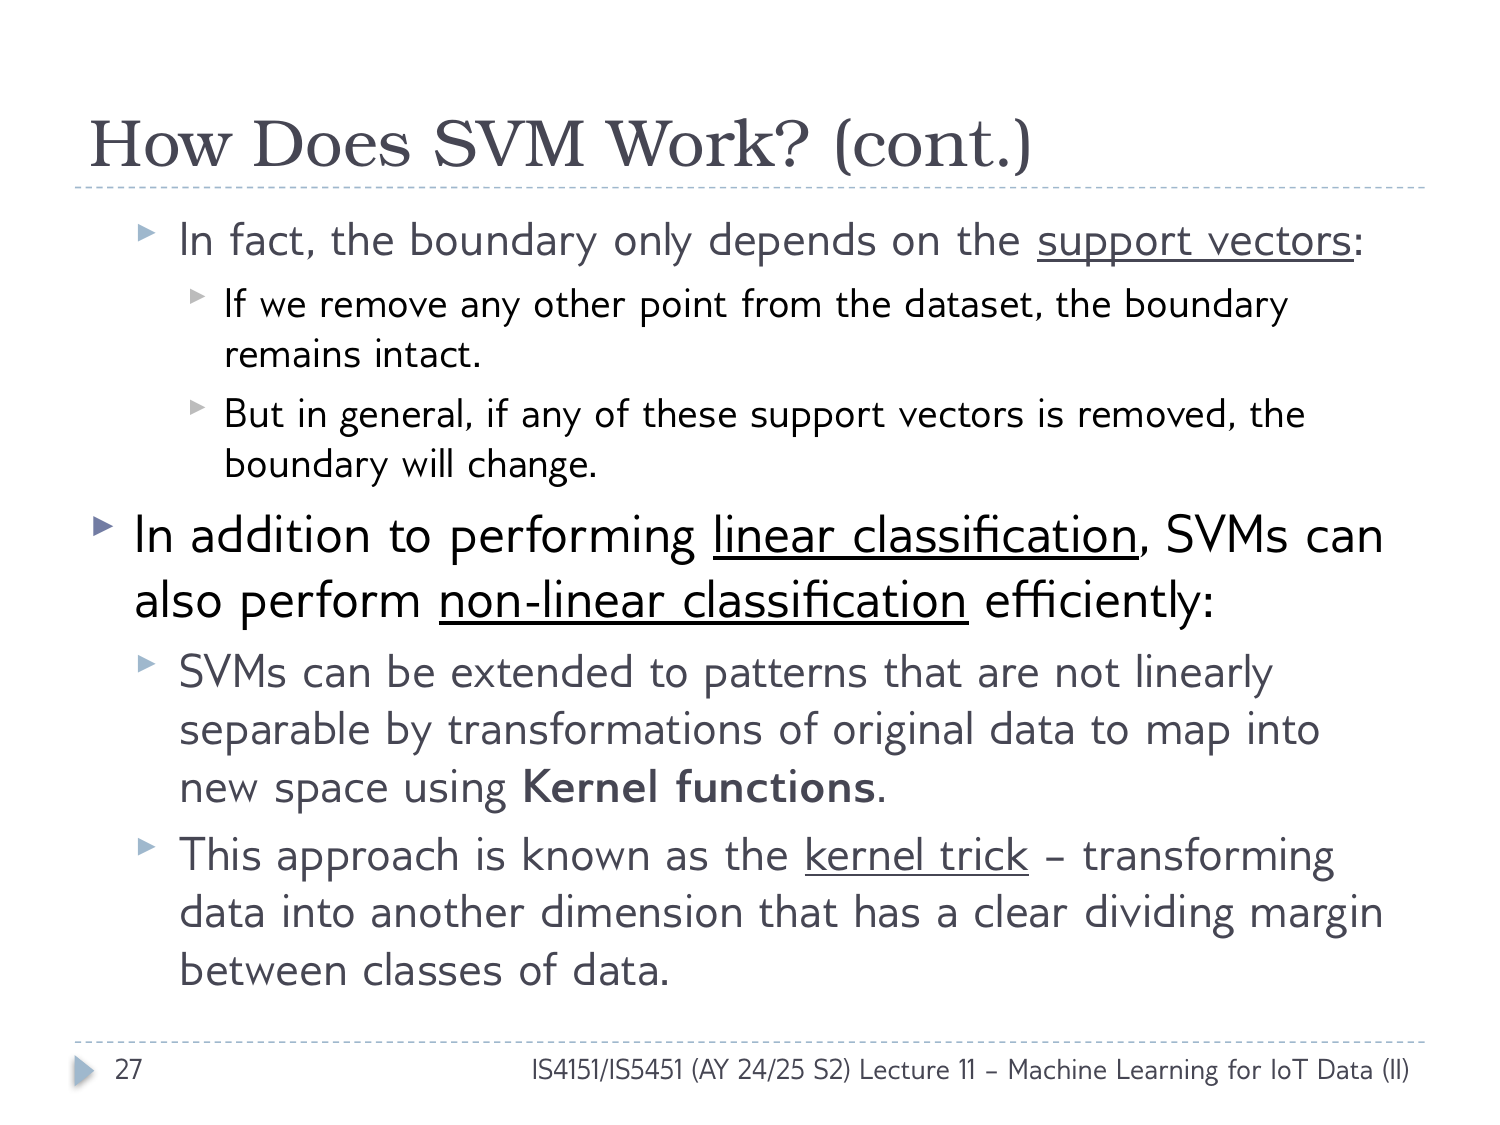

# How Does SVM Work? (cont.)
In fact, the boundary only depends on the support vectors:
If we remove any other point from the dataset, the boundary remains intact.
But in general, if any of these support vectors is removed, the boundary will change.
In addition to performing linear classification, SVMs can also perform non-linear classification efficiently:
SVMs can be extended to patterns that are not linearly separable by transformations of original data to map into new space using Kernel functions.
This approach is known as the kernel trick – transforming data into another dimension that has a clear dividing margin between classes of data.

27
IS4151/IS5451 (AY 24/25 S2) Lecture 11 – Machine Learning for IoT Data (II)